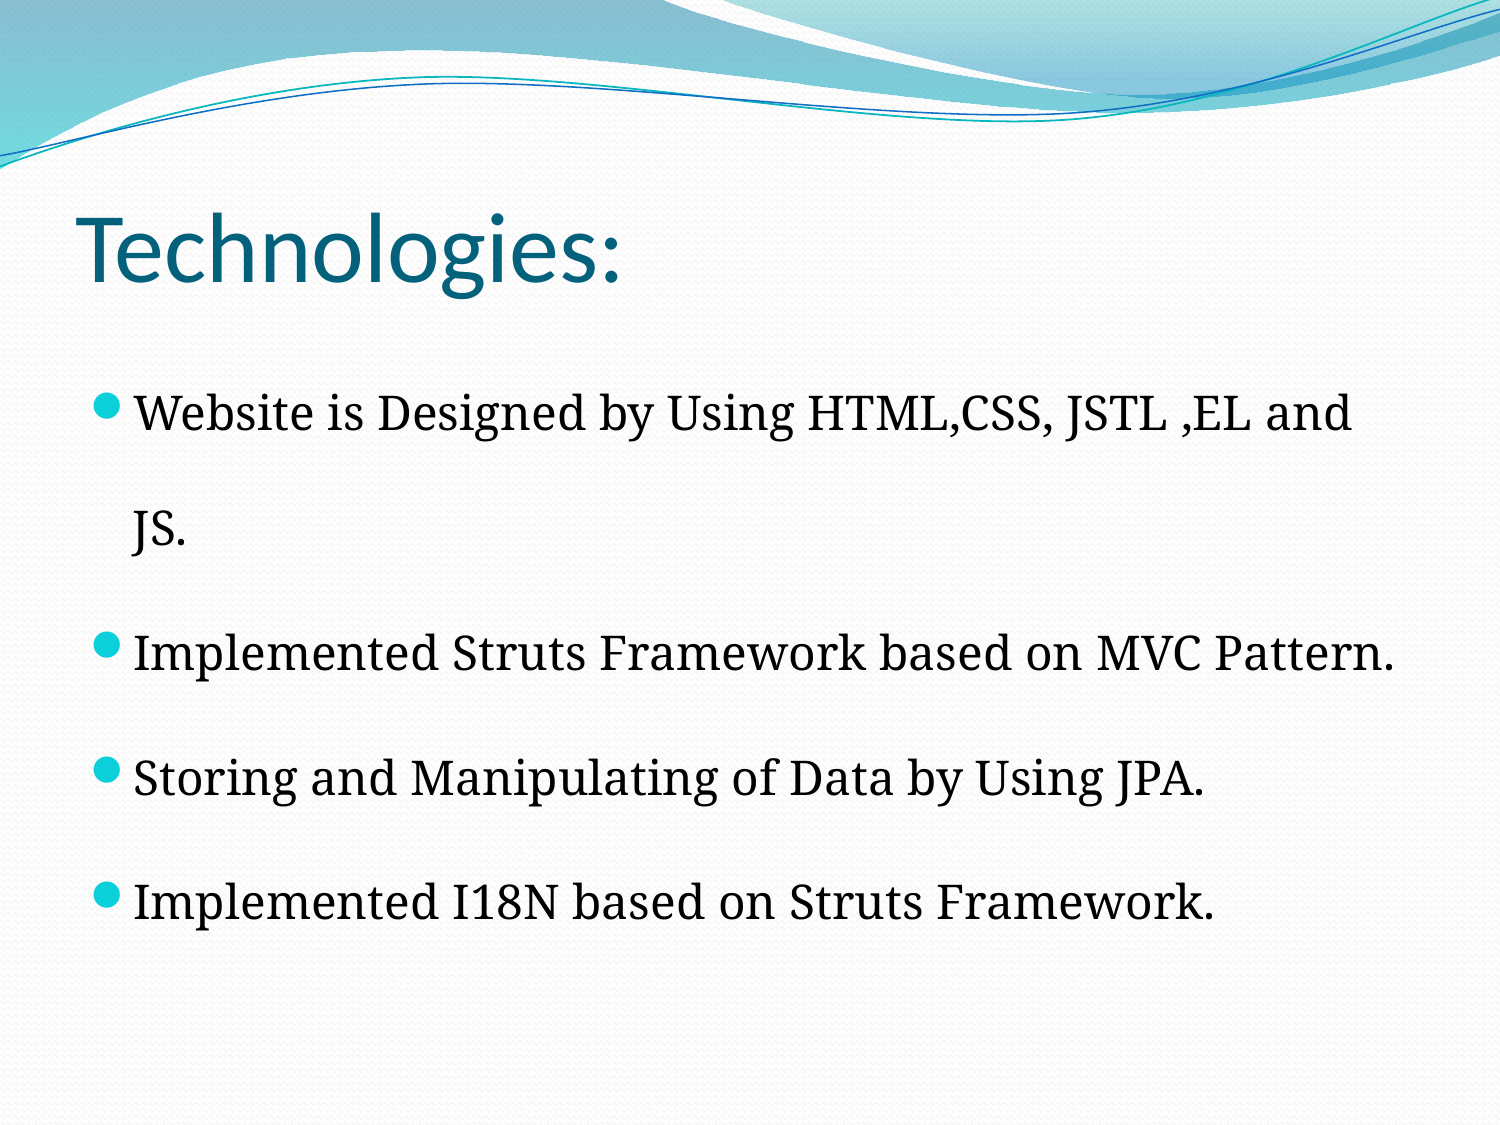

# Technologies:
Website is Designed by Using HTML,CSS, JSTL ,EL and JS.
Implemented Struts Framework based on MVC Pattern.
Storing and Manipulating of Data by Using JPA.
Implemented I18N based on Struts Framework.